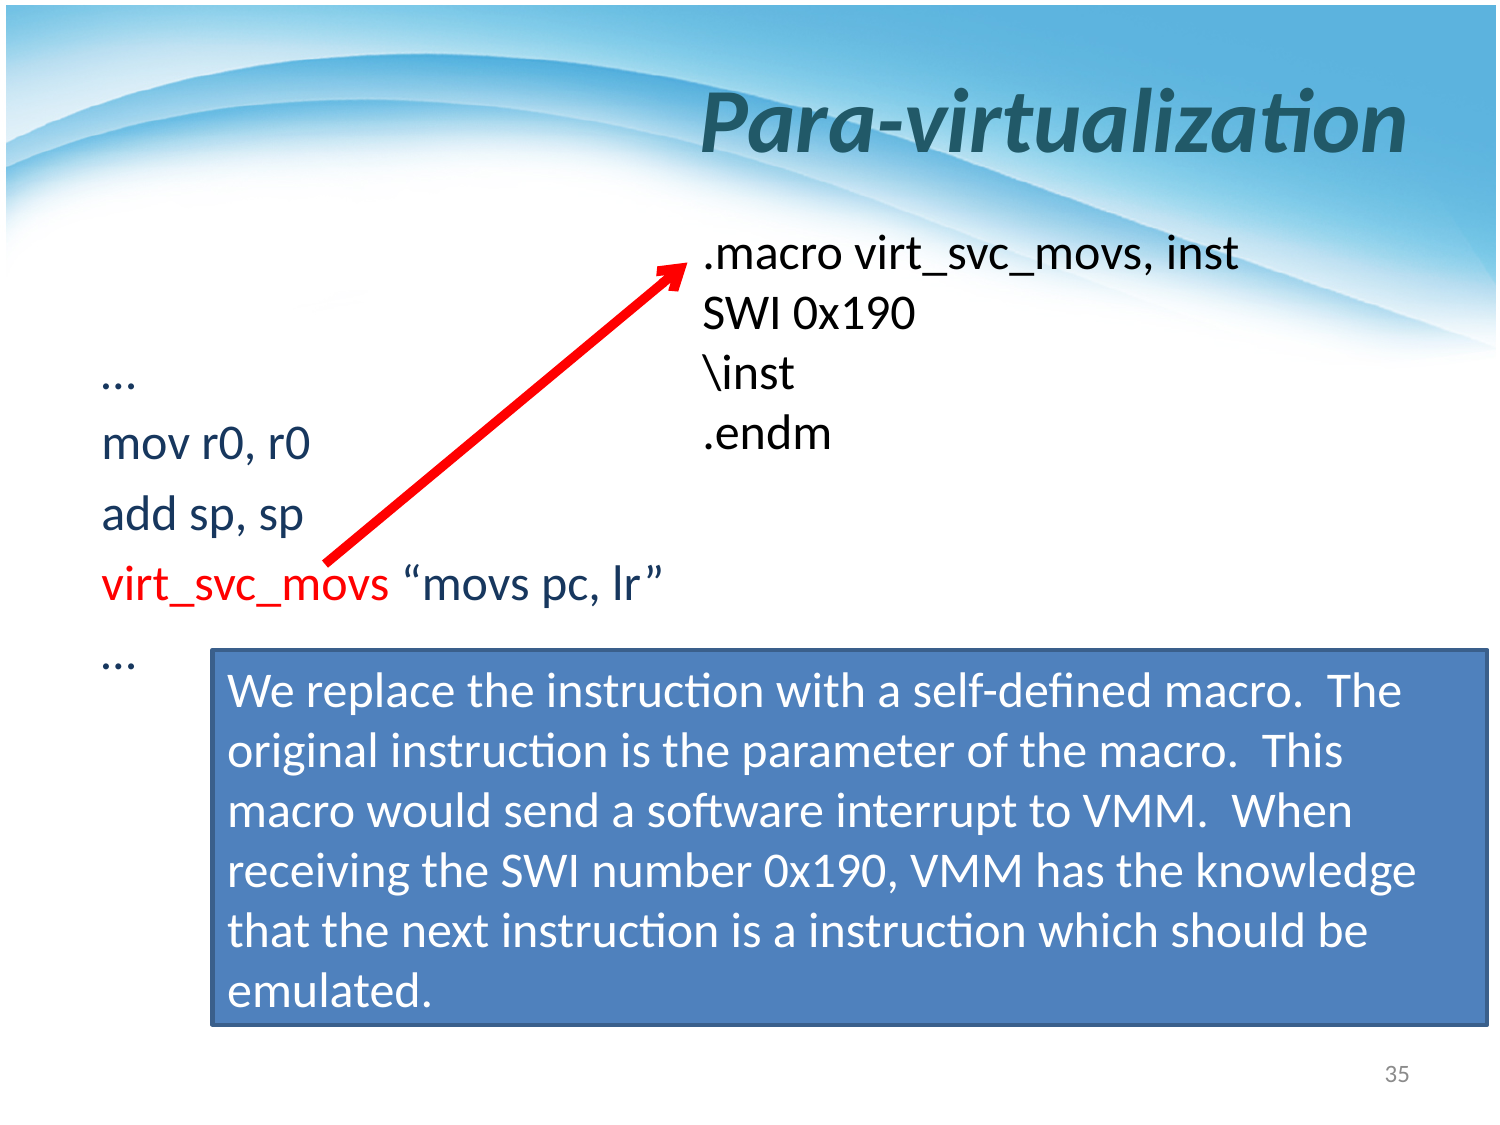

# Para-virtualization
.macro virt_svc_movs, inst
SWI 0x190
\inst
.endm

…
mov r0, r0
add sp, sp
virt_svc_movs “movs pc, lr”
…

We replace the instruction with a self-defined macro.  The original instruction is the parameter of the macro.  This macro would send a software interrupt to VMM.  When receiving the SWI number 0x190, VMM has the knowledge that the next instruction is a instruction which should be emulated.
35